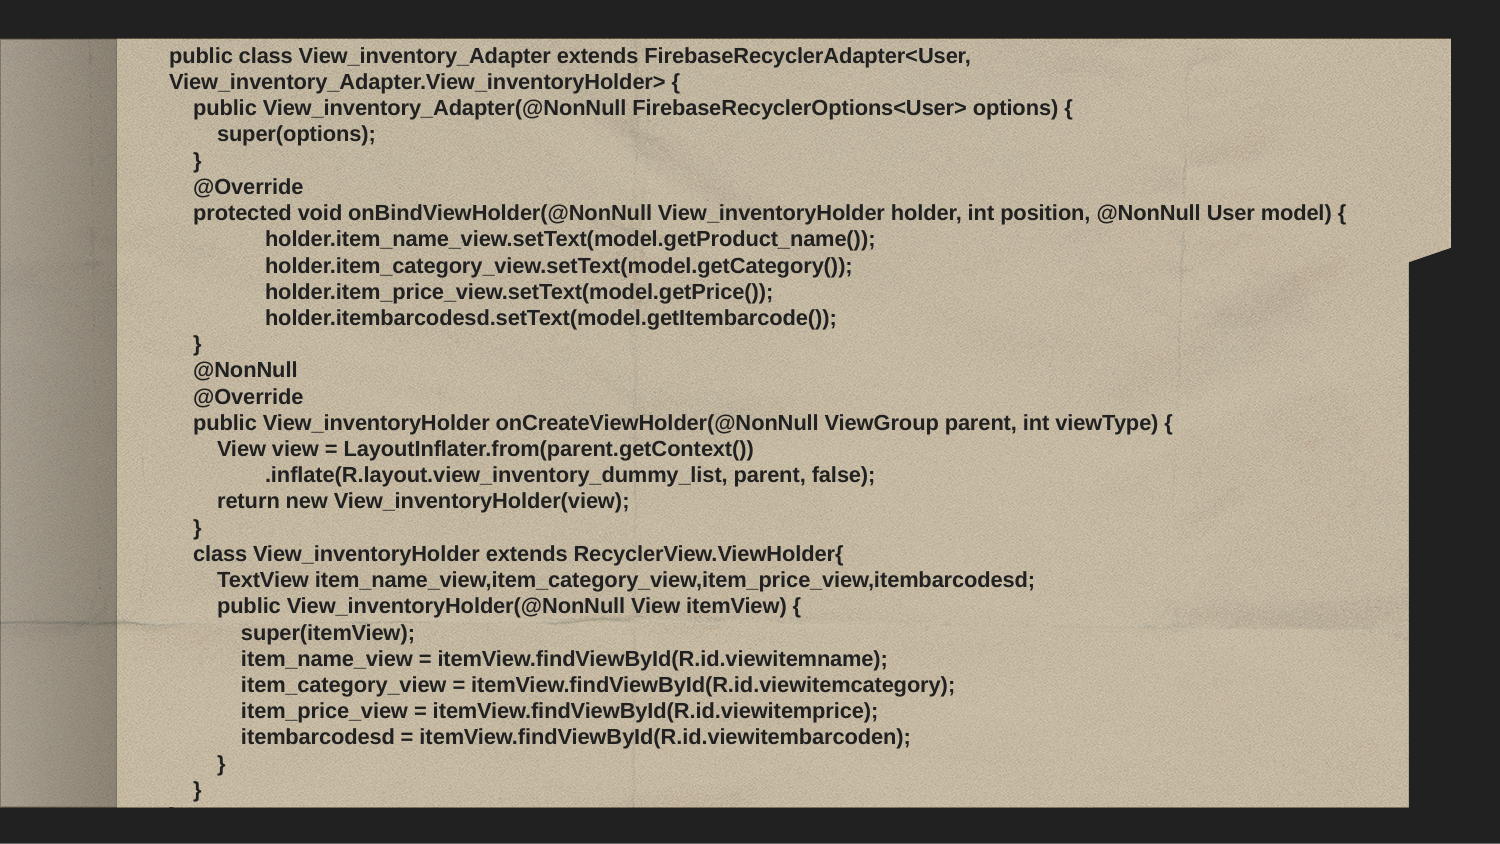

# public class View_inventory_Adapter extends FirebaseRecyclerAdapter<User, View_inventory_Adapter.View_inventoryHolder> { public View_inventory_Adapter(@NonNull FirebaseRecyclerOptions<User> options) { super(options); } @Override protected void onBindViewHolder(@NonNull View_inventoryHolder holder, int position, @NonNull User model) { holder.item_name_view.setText(model.getProduct_name()); holder.item_category_view.setText(model.getCategory()); holder.item_price_view.setText(model.getPrice()); holder.itembarcodesd.setText(model.getItembarcode()); } @NonNull @Override public View_inventoryHolder onCreateViewHolder(@NonNull ViewGroup parent, int viewType) { View view = LayoutInflater.from(parent.getContext()) .inflate(R.layout.view_inventory_dummy_list, parent, false); return new View_inventoryHolder(view); } class View_inventoryHolder extends RecyclerView.ViewHolder{ TextView item_name_view,item_category_view,item_price_view,itembarcodesd; public View_inventoryHolder(@NonNull View itemView) { super(itemView); item_name_view = itemView.findViewById(R.id.viewitemname); item_category_view = itemView.findViewById(R.id.viewitemcategory); item_price_view = itemView.findViewById(R.id.viewitemprice); itembarcodesd = itemView.findViewById(R.id.viewitembarcoden); } } }